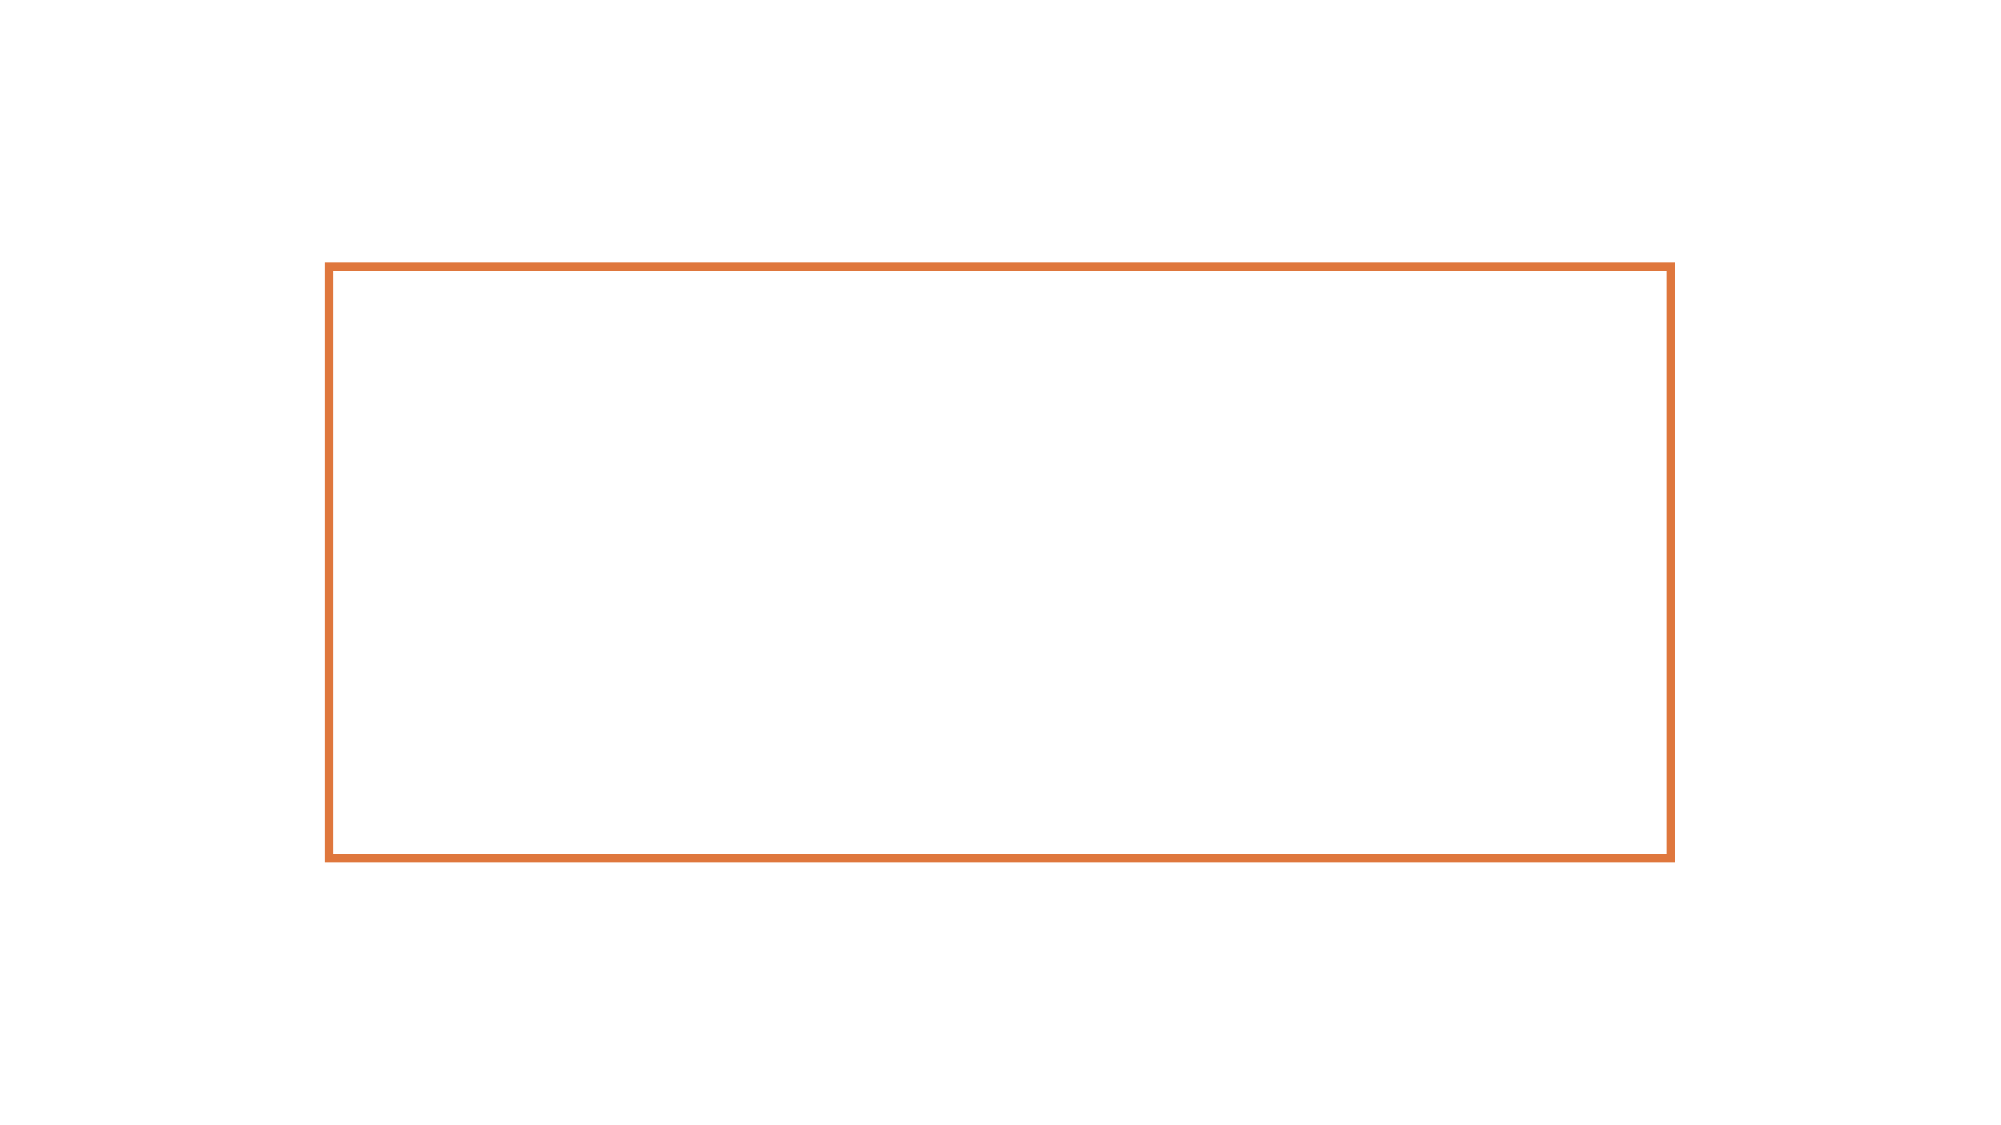

There is only one boss. The customer. And he can fire everybody in the company from the chairman on down, simply by spending his money somewhere else.
- Sam Walton
BREAK
SLIDE